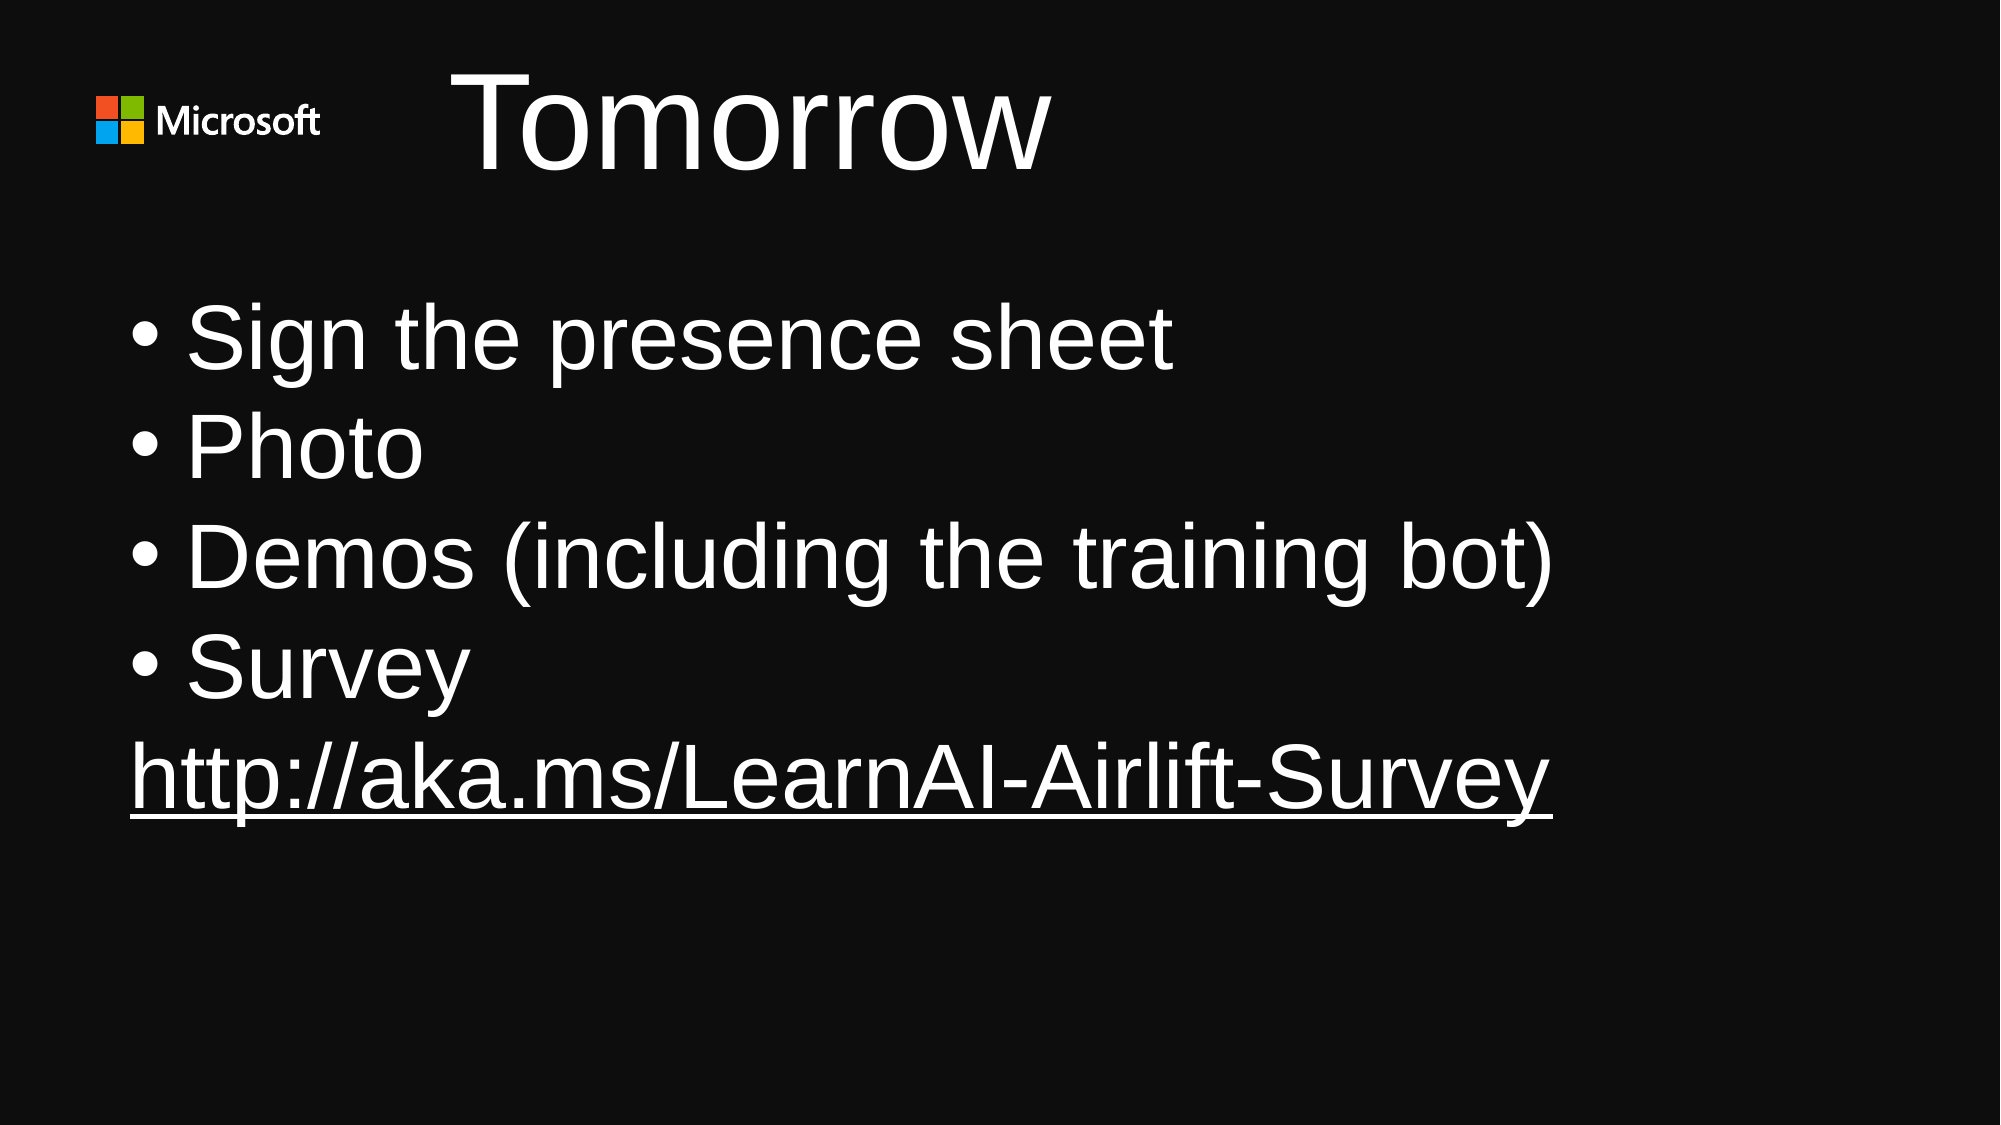

Tomorrow
Sign the presence sheet
Photo
Demos (including the training bot)
Survey
http://aka.ms/LearnAI-Airlift-Survey